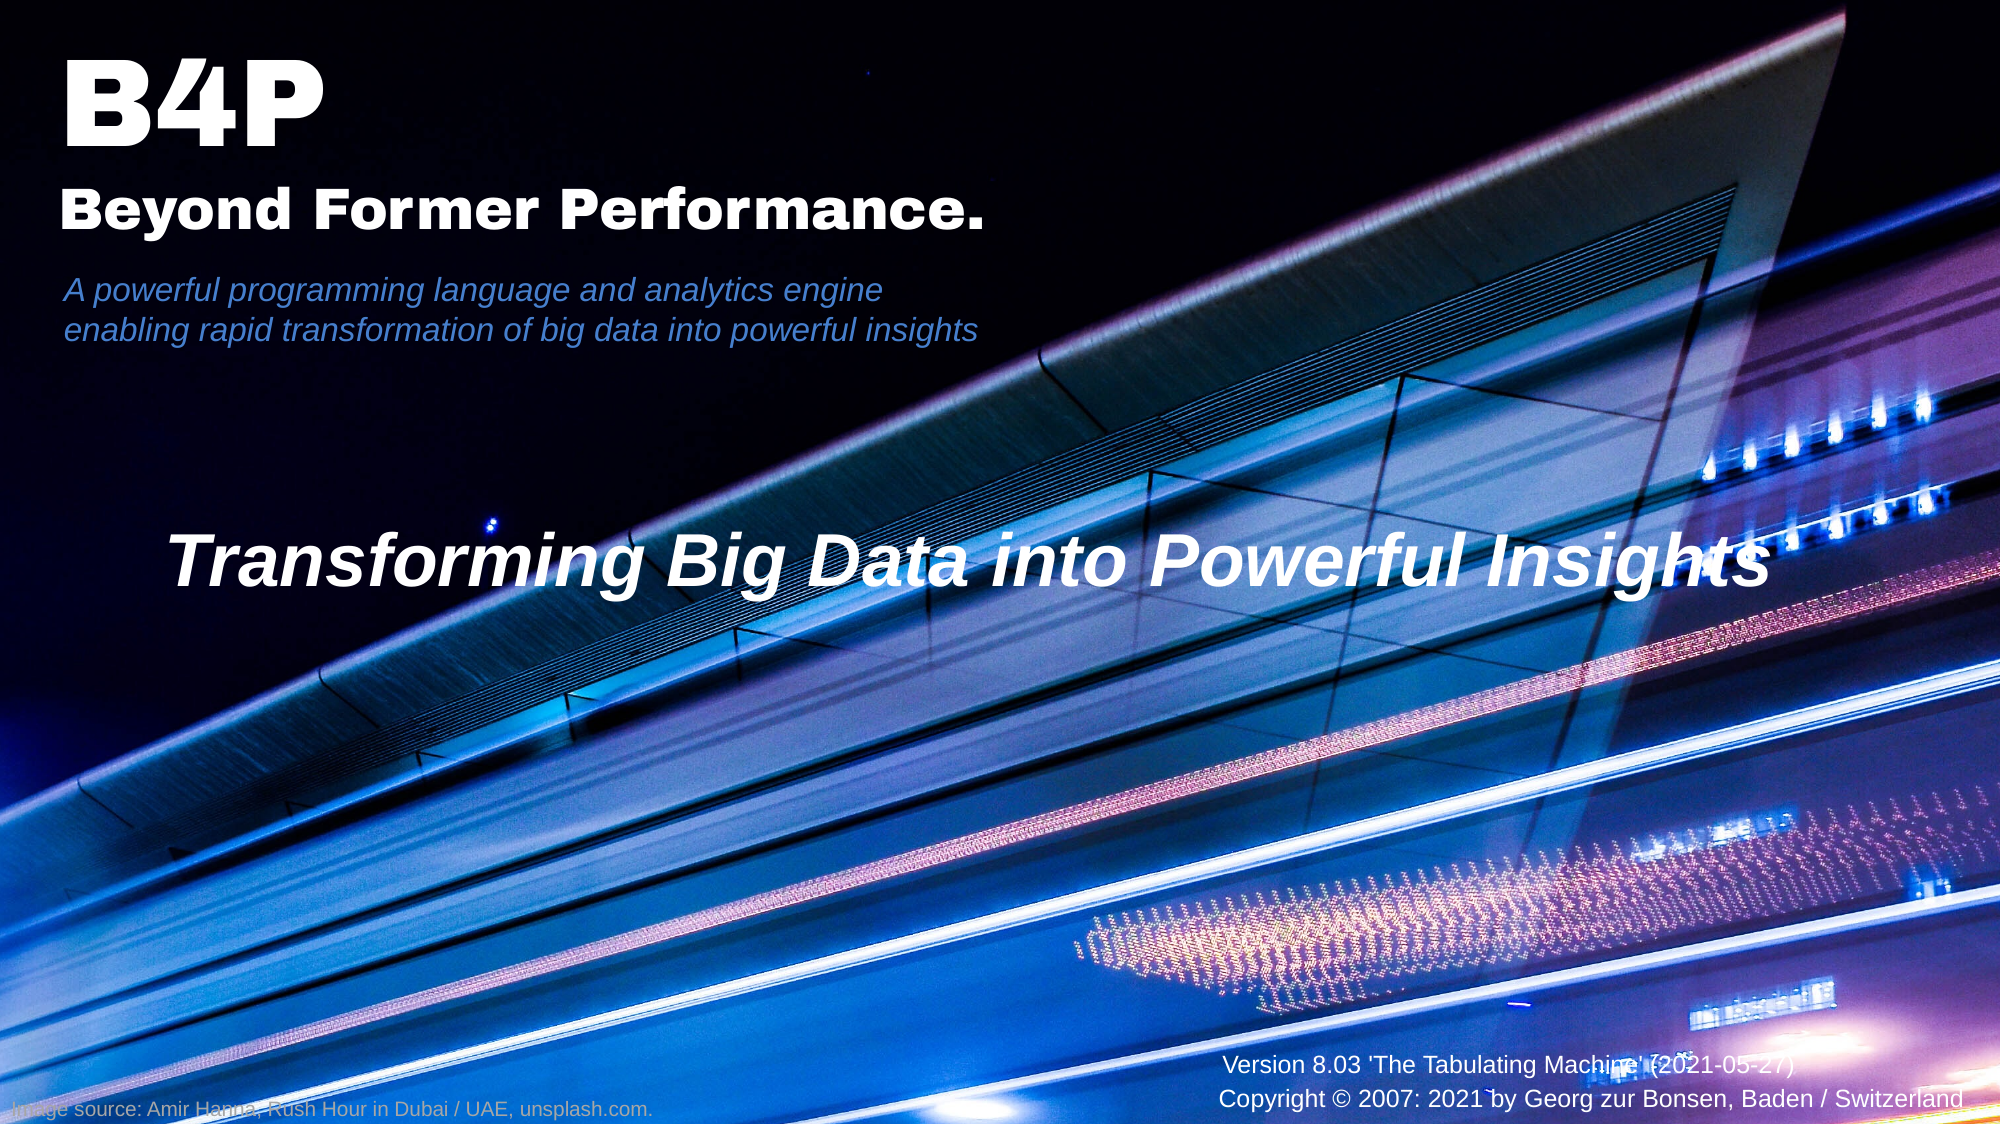

# B4P Beyond Former Performance.
A powerful programming language and analytics engine
enabling rapid transformation of big data into powerful insights
Transforming Big Data into Powerful Insights
Version 8.03 'The Tabulating Machine' (2021-05-27)
Copyright © 2007: 2021 by Georg zur Bonsen, Baden / Switzerland
Image source: Amir Hanna, Rush Hour in Dubai / UAE, unsplash.com.